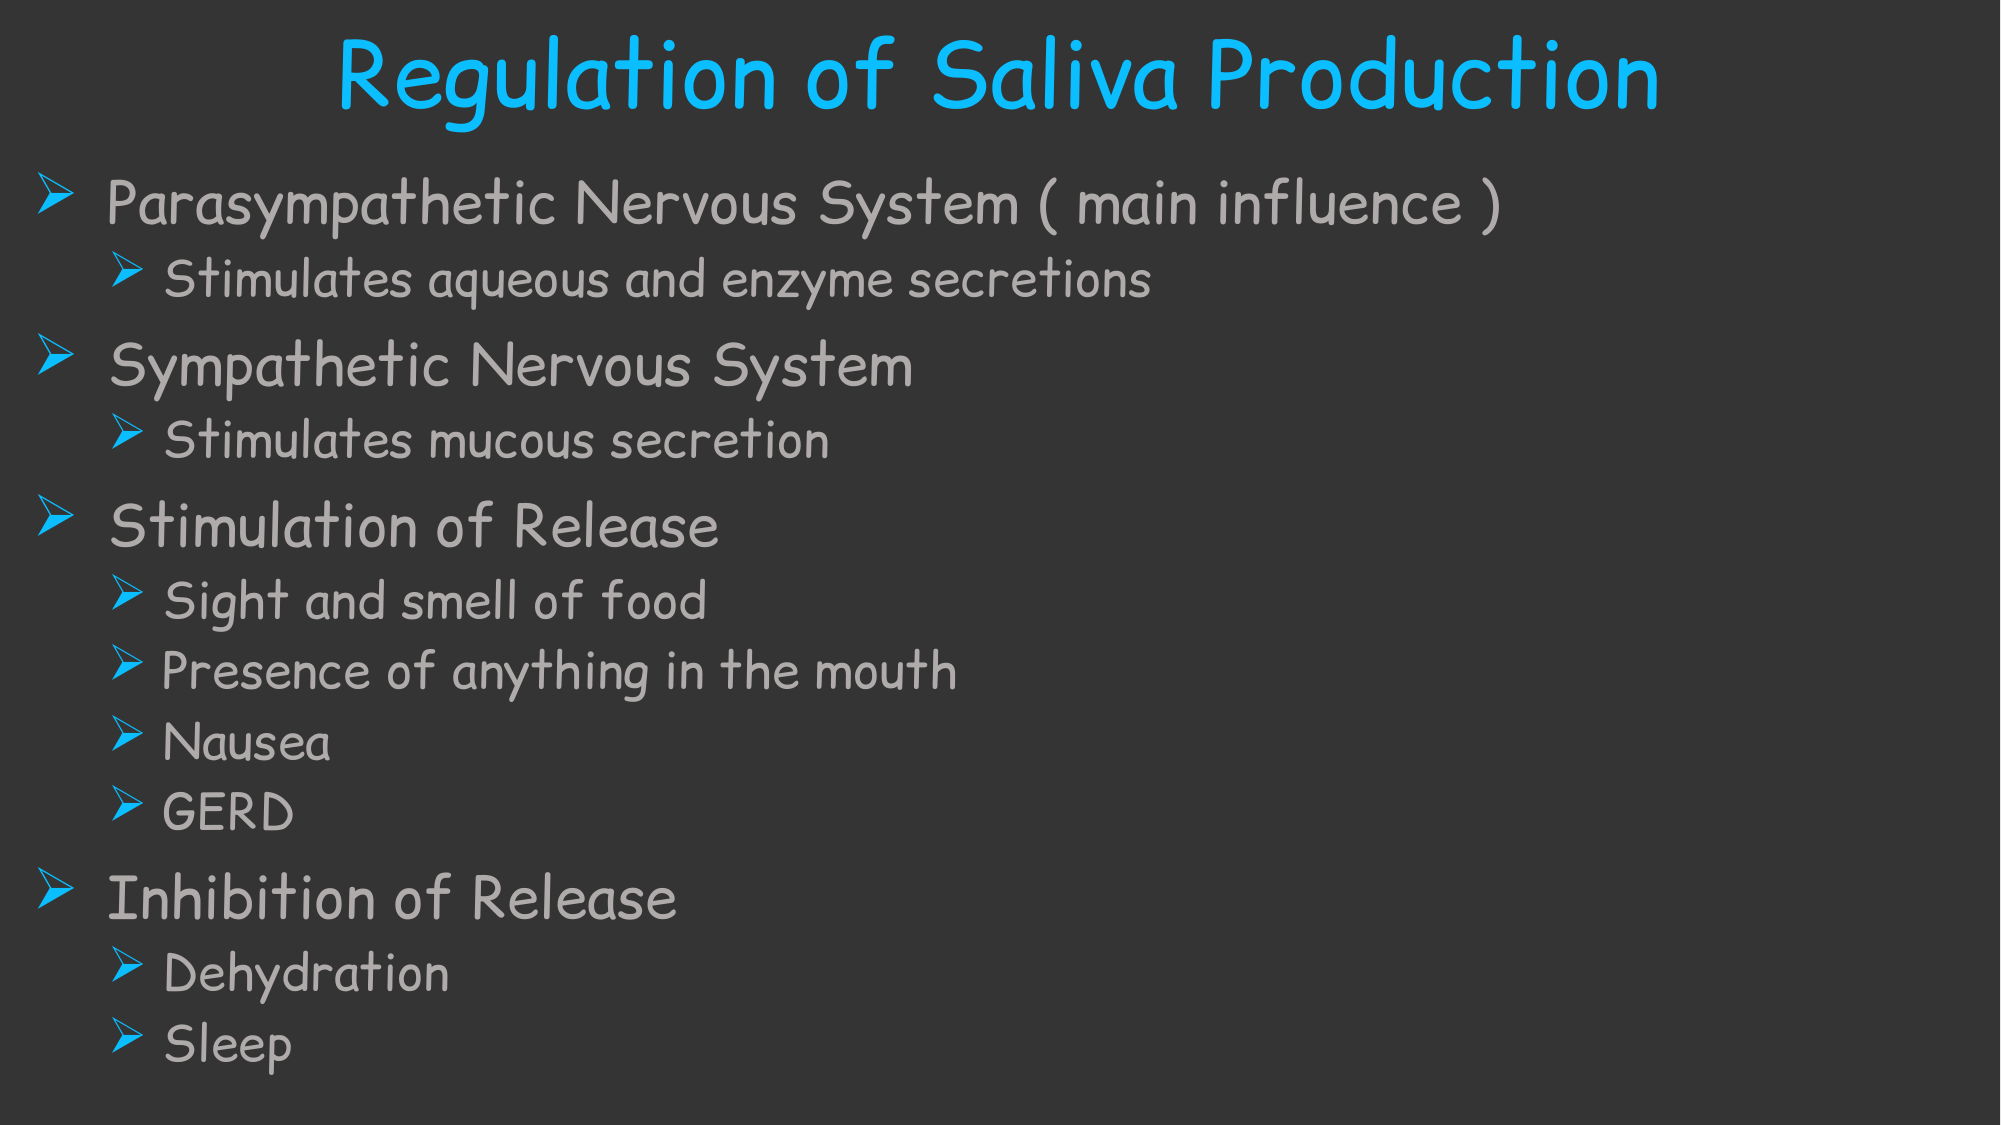

# Regulation of Saliva Production
Parasympathetic Nervous System ( main influence )
 Stimulates aqueous and enzyme secretions
Sympathetic Nervous System
 Stimulates mucous secretion
Stimulation of Release
 Sight and smell of food
 Presence of anything in the mouth
 Nausea
 GERD
Inhibition of Release
 Dehydration
 Sleep